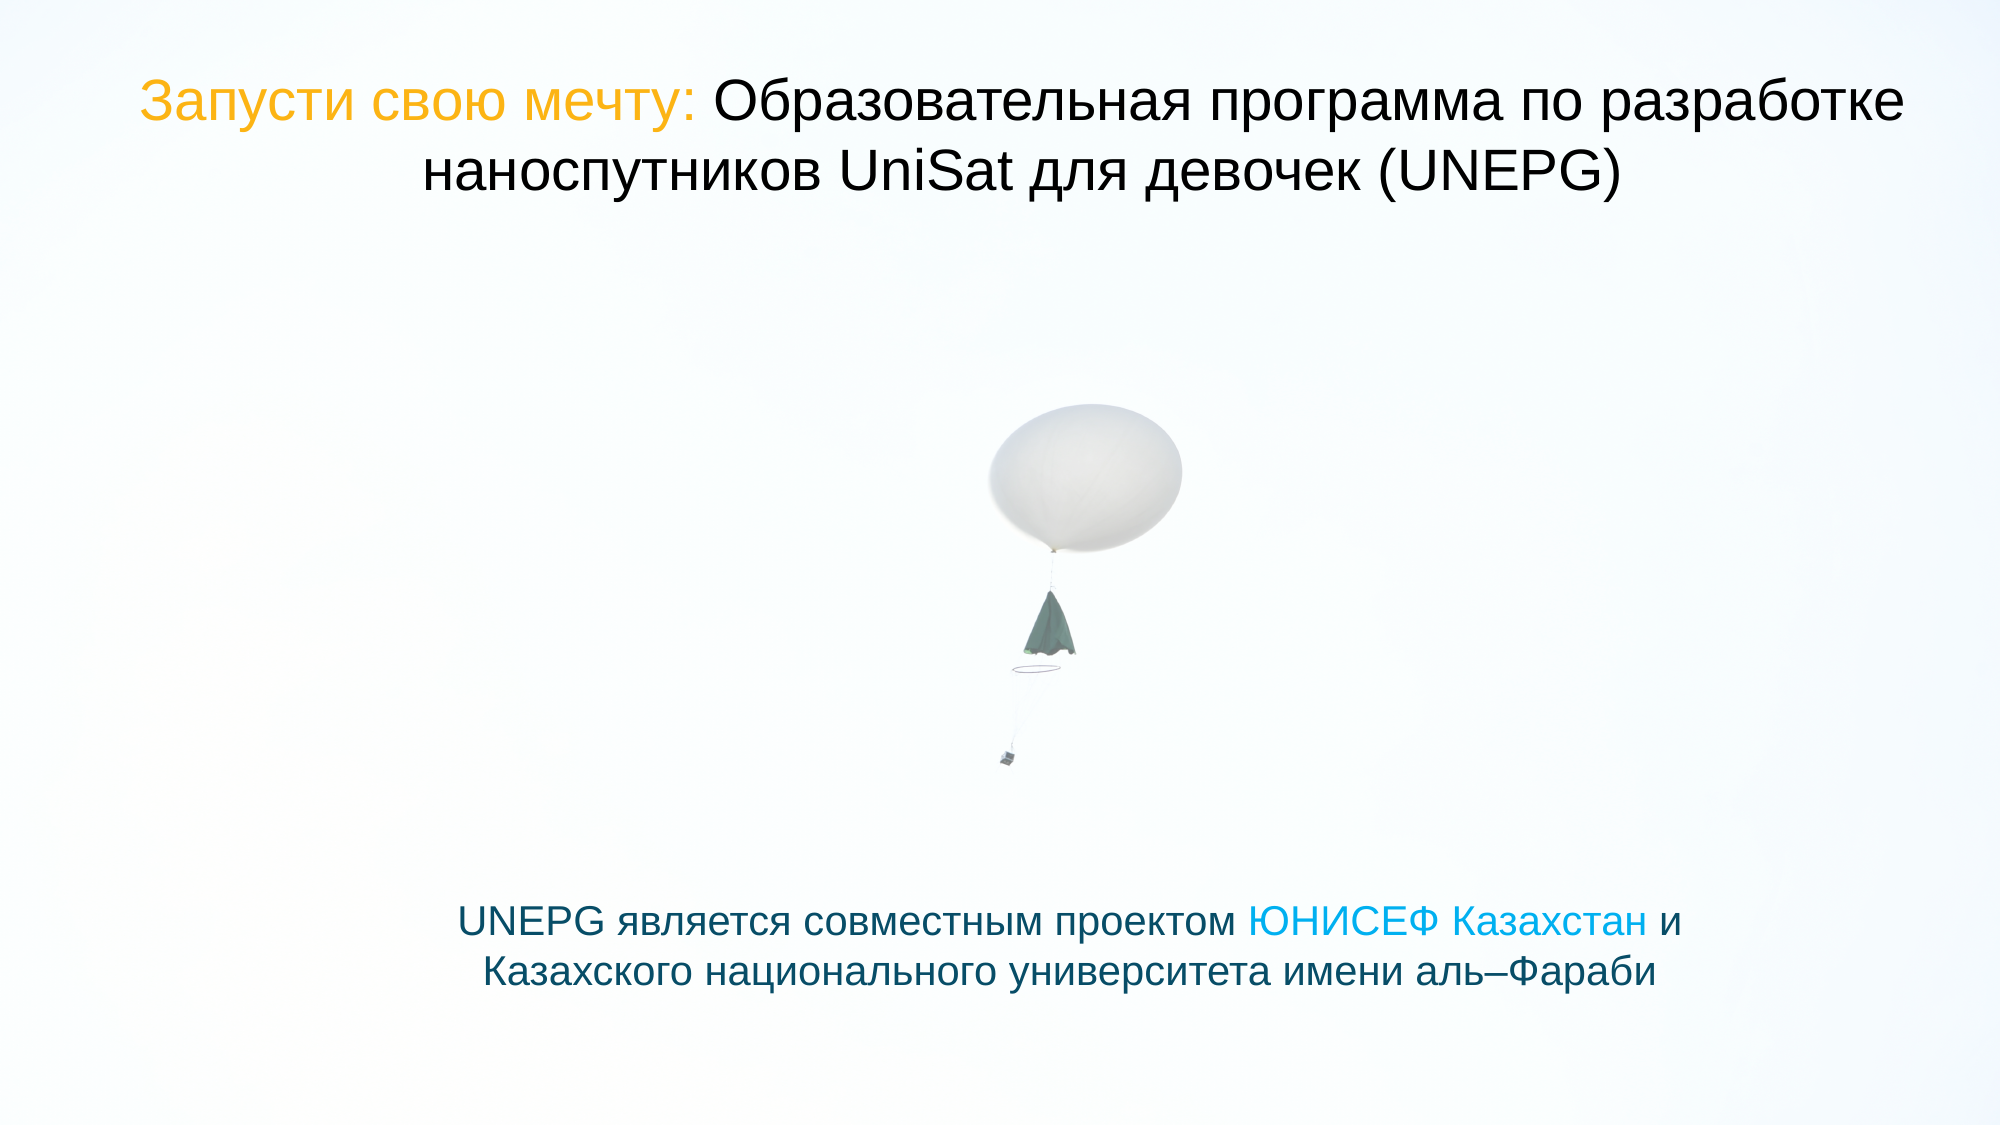

Запусти свою мечту: Образовательная программа по разработке наноспутников UniSat для девочек (UNEPG)
UNEPG является совместным проектом ЮНИСЕФ Казахстан и Казахского национального университета имени аль–Фараби